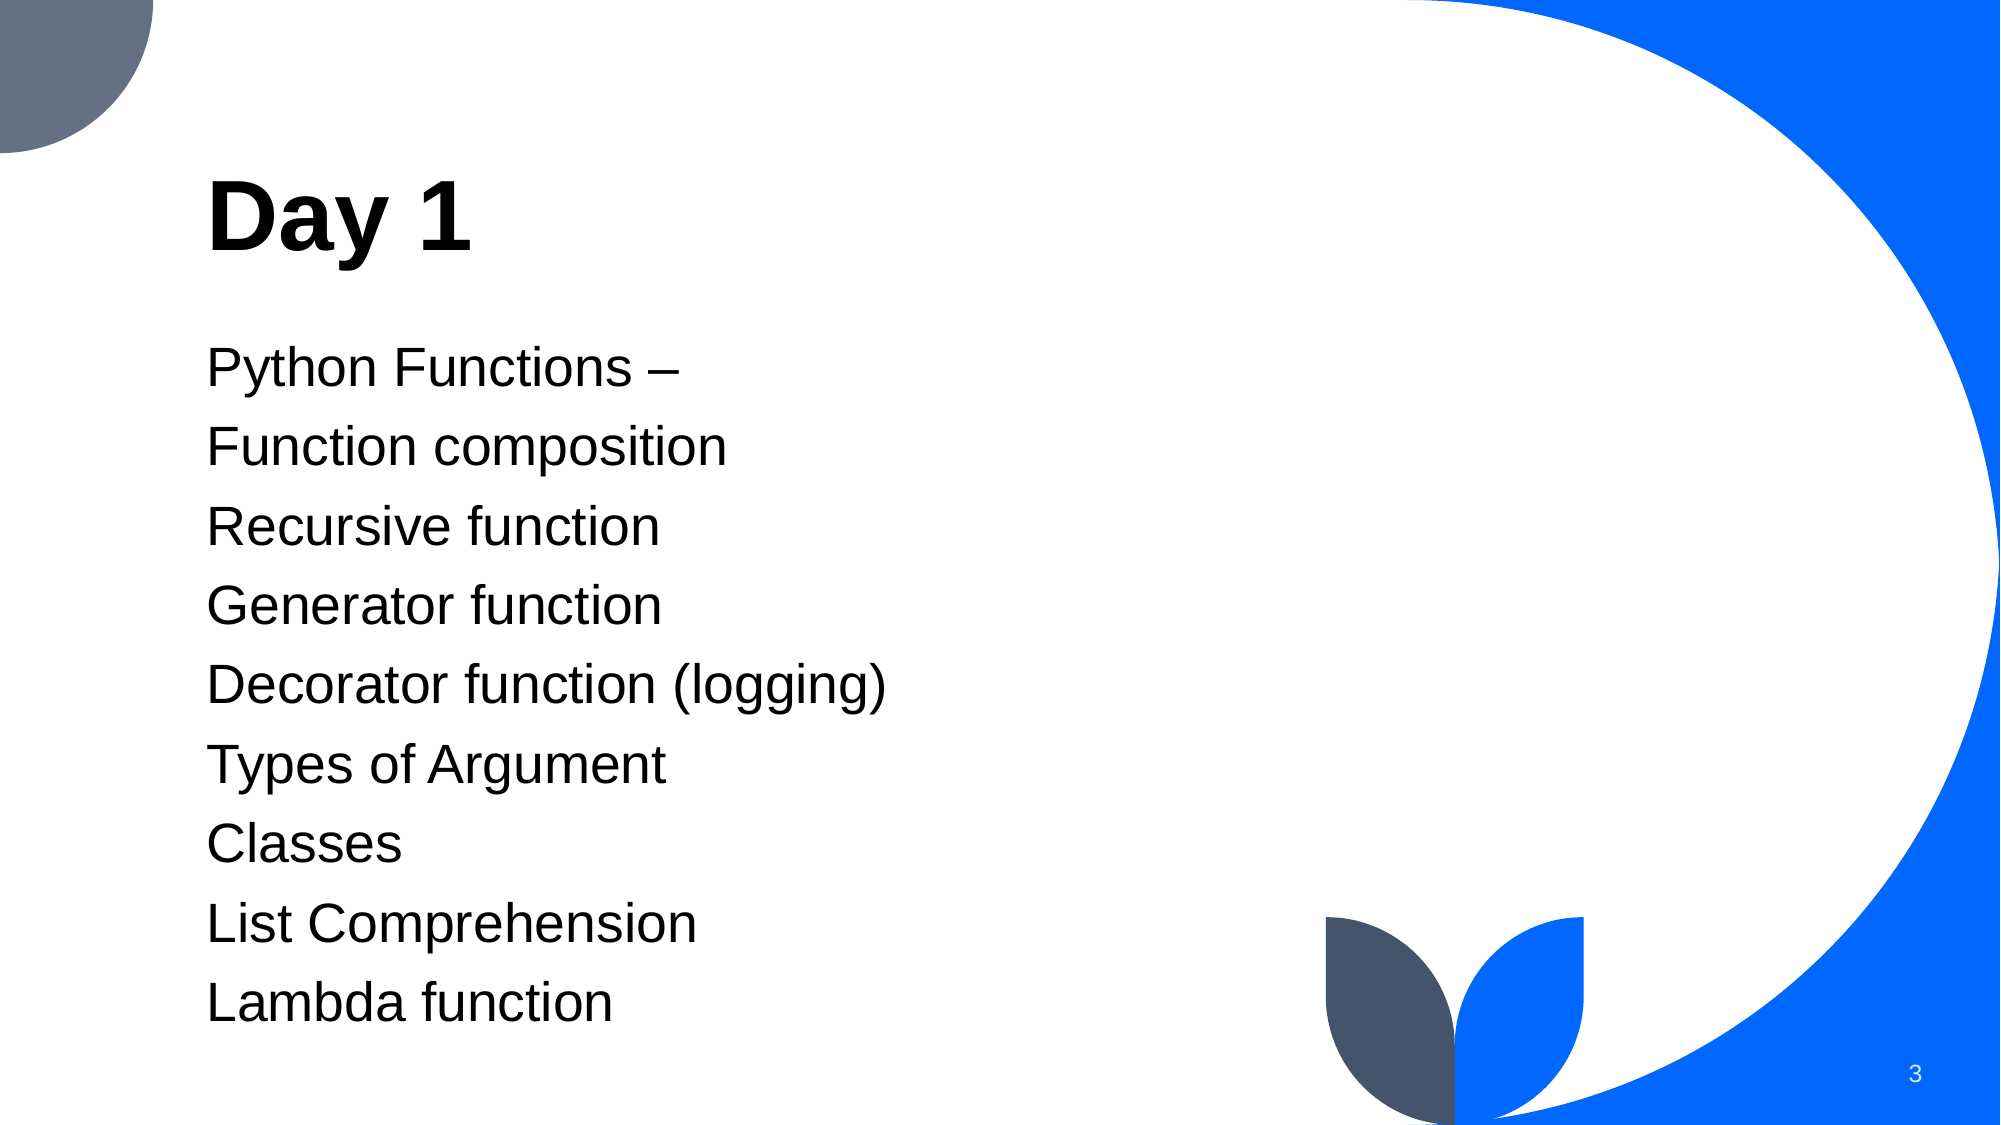

# Day 1
Python Functions –
Function composition
Recursive function
Generator function
Decorator function (logging)
Types of Argument
Classes
List Comprehension
Lambda function

3